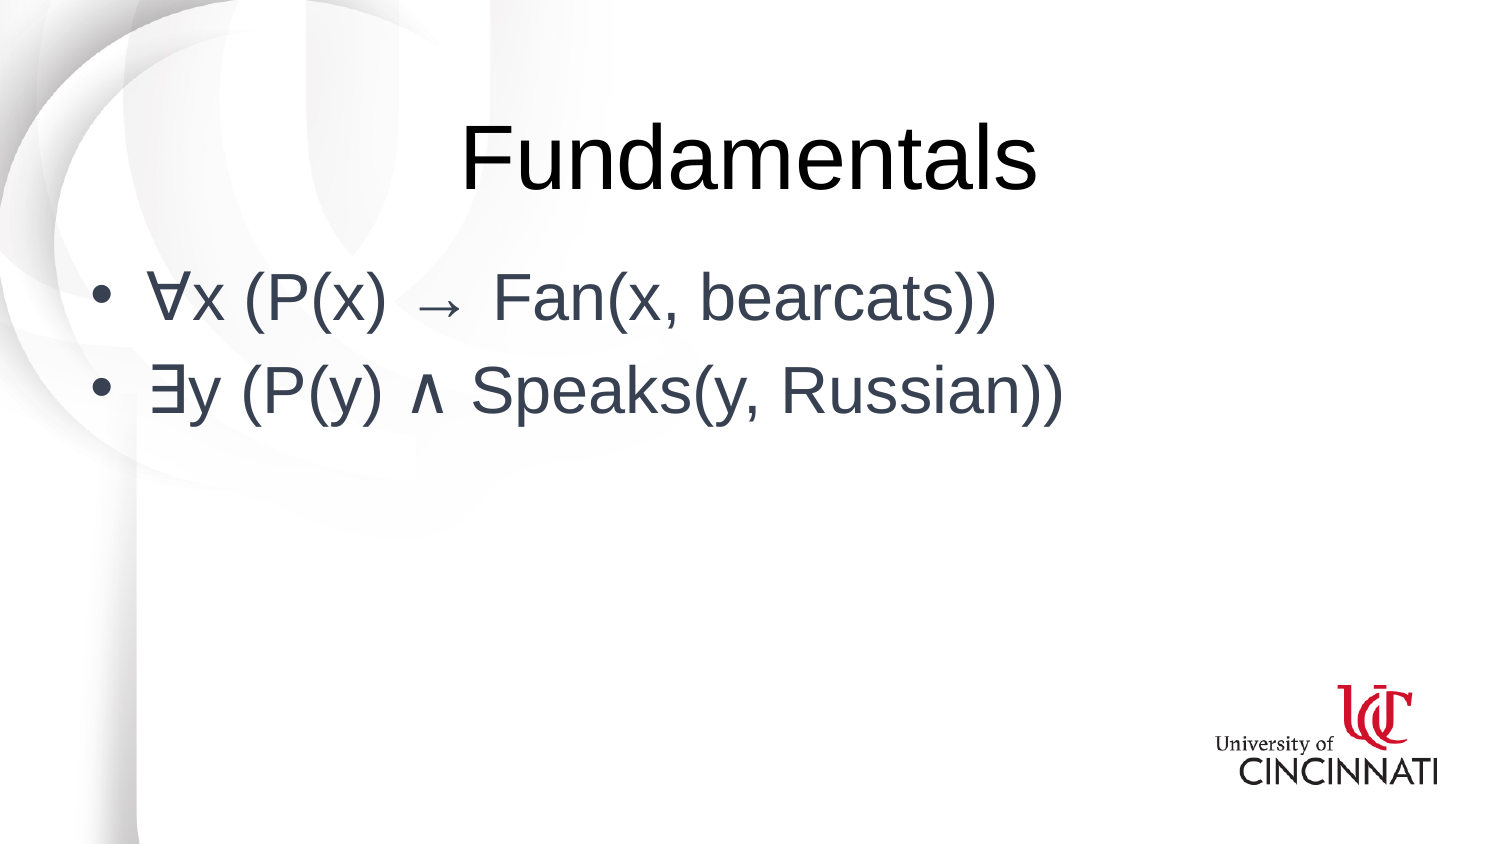

# Fundamentals
∀x (P(x) → Fan(x, bearcats))
∃y (P(y) ∧ Speaks(y, Russian))